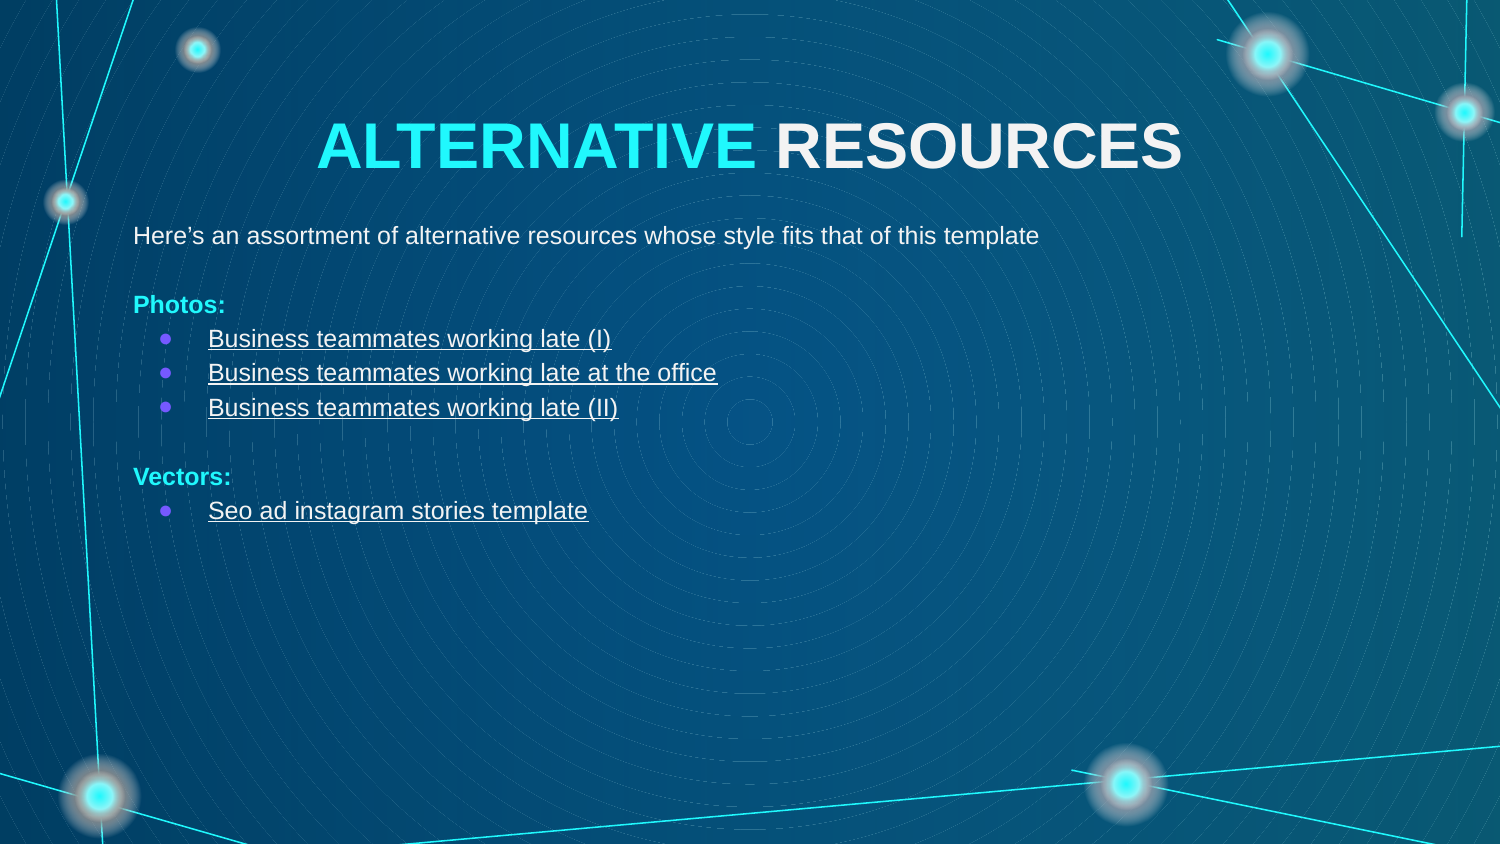

# ALTERNATIVE RESOURCES
Here’s an assortment of alternative resources whose style fits that of this template

Photos:
Business teammates working late (I)
Business teammates working late at the office
Business teammates working late (II)

Vectors:
Seo ad instagram stories template